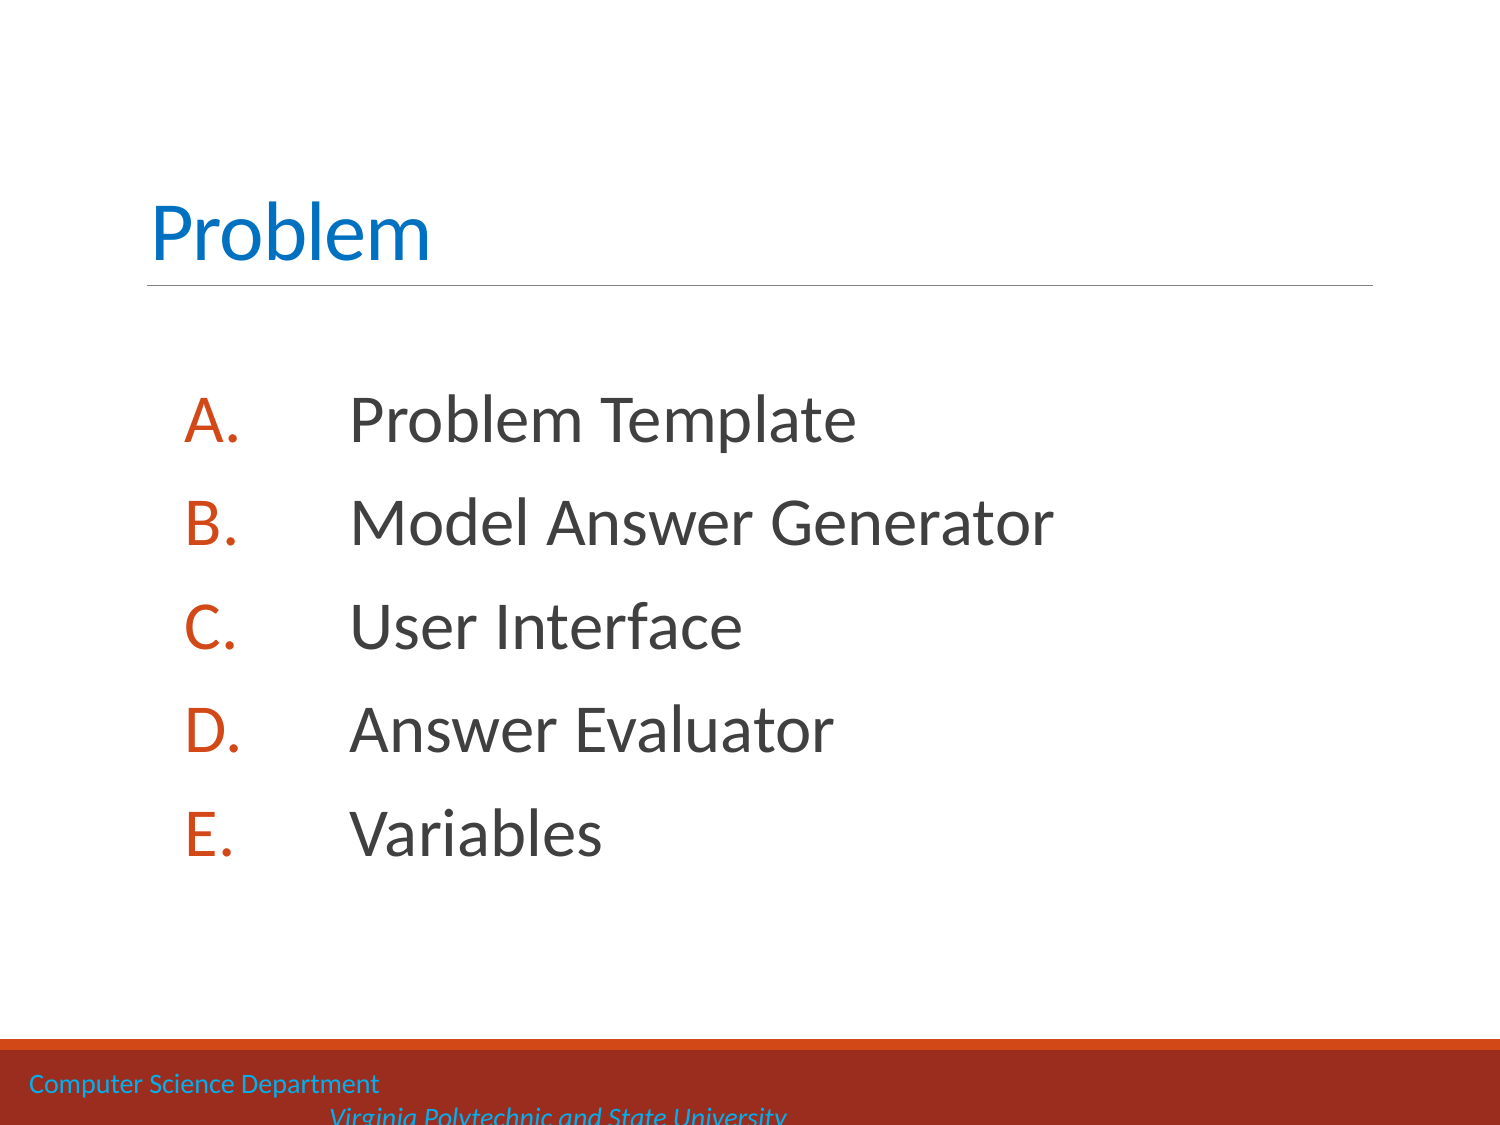

# Problem
 	Problem Template
 	Model Answer Generator
 	User Interface
 	Answer Evaluator
 	Variables
Computer Science Department 		   			    				Virginia Polytechnic and State University